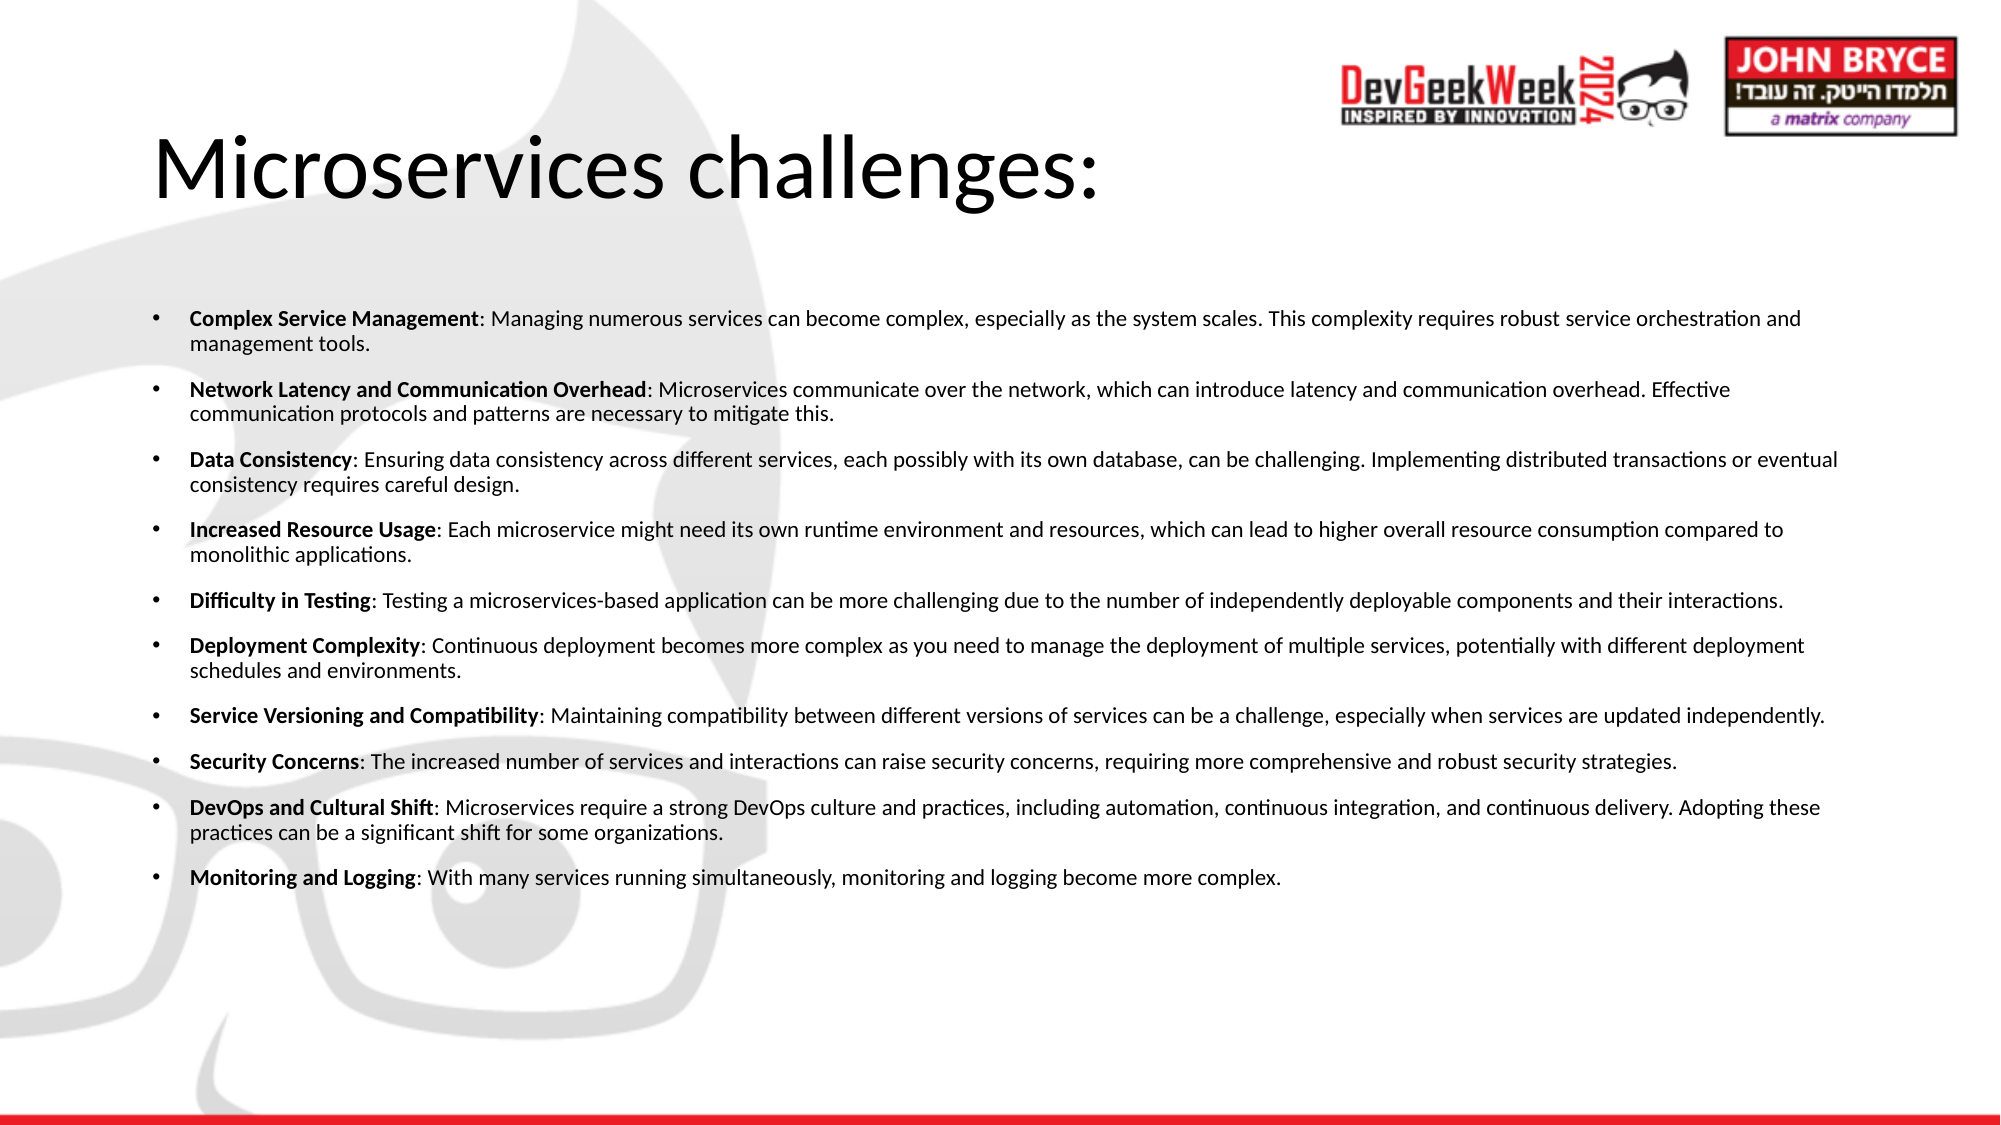

# Microservices challenges:
Complex Service Management: Managing numerous services can become complex, especially as the system scales. This complexity requires robust service orchestration and management tools.
Network Latency and Communication Overhead: Microservices communicate over the network, which can introduce latency and communication overhead. Effective communication protocols and patterns are necessary to mitigate this.
Data Consistency: Ensuring data consistency across different services, each possibly with its own database, can be challenging. Implementing distributed transactions or eventual consistency requires careful design.
Increased Resource Usage: Each microservice might need its own runtime environment and resources, which can lead to higher overall resource consumption compared to monolithic applications.
Difficulty in Testing: Testing a microservices-based application can be more challenging due to the number of independently deployable components and their interactions.
Deployment Complexity: Continuous deployment becomes more complex as you need to manage the deployment of multiple services, potentially with different deployment schedules and environments.
Service Versioning and Compatibility: Maintaining compatibility between different versions of services can be a challenge, especially when services are updated independently.
Security Concerns: The increased number of services and interactions can raise security concerns, requiring more comprehensive and robust security strategies.
DevOps and Cultural Shift: Microservices require a strong DevOps culture and practices, including automation, continuous integration, and continuous delivery. Adopting these practices can be a significant shift for some organizations.
Monitoring and Logging: With many services running simultaneously, monitoring and logging become more complex.